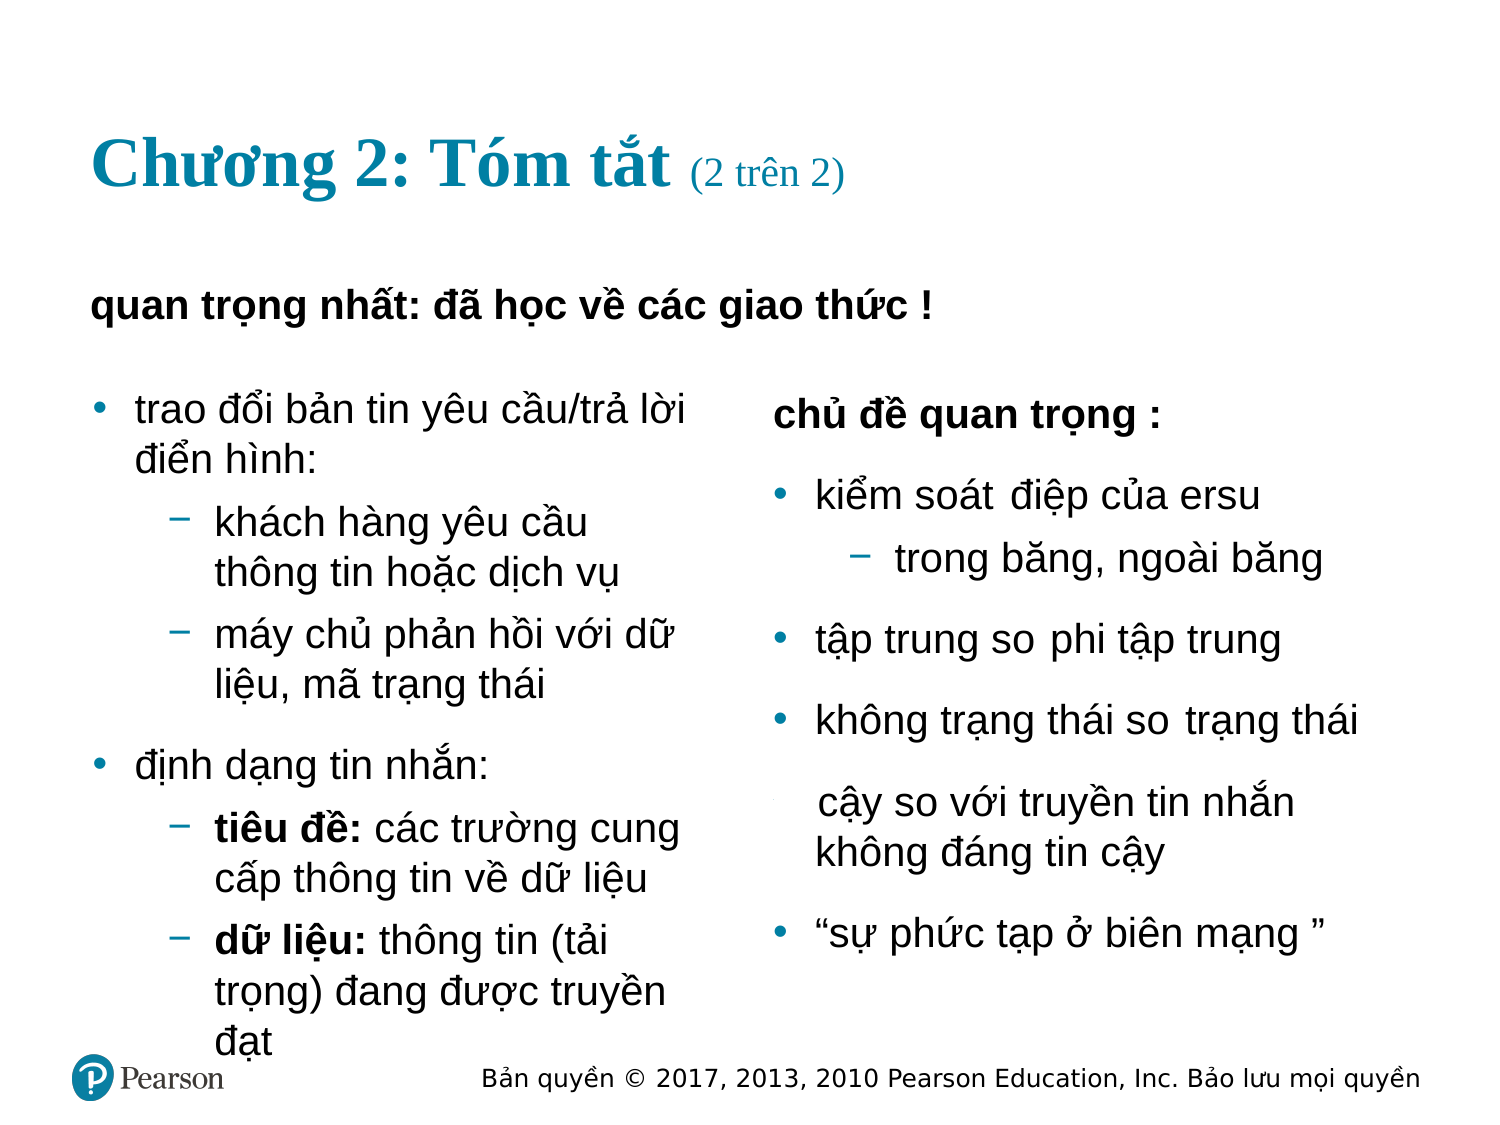

# Chương 2: Tóm tắt (2 trên 2)
quan trọng nhất: đã học về các giao thức !
trao đổi bản tin yêu cầu/trả lời điển hình:
khách hàng yêu cầu thông tin hoặc dịch vụ
máy chủ phản hồi với dữ liệu, mã trạng thái
định dạng tin nhắn:
tiêu đề: các trường cung cấp thông tin về dữ liệu
dữ liệu: thông tin (tải trọng) đang được truyền đạt
chủ đề quan trọng :
kiểm soát thông điệp của ersu
trong băng, ngoài băng
tập trung so với phi tập trung
không trạng thái so với trạng thái
tin cậy so với truyền tin nhắn không đáng tin cậy
“sự phức tạp ở biên mạng ”